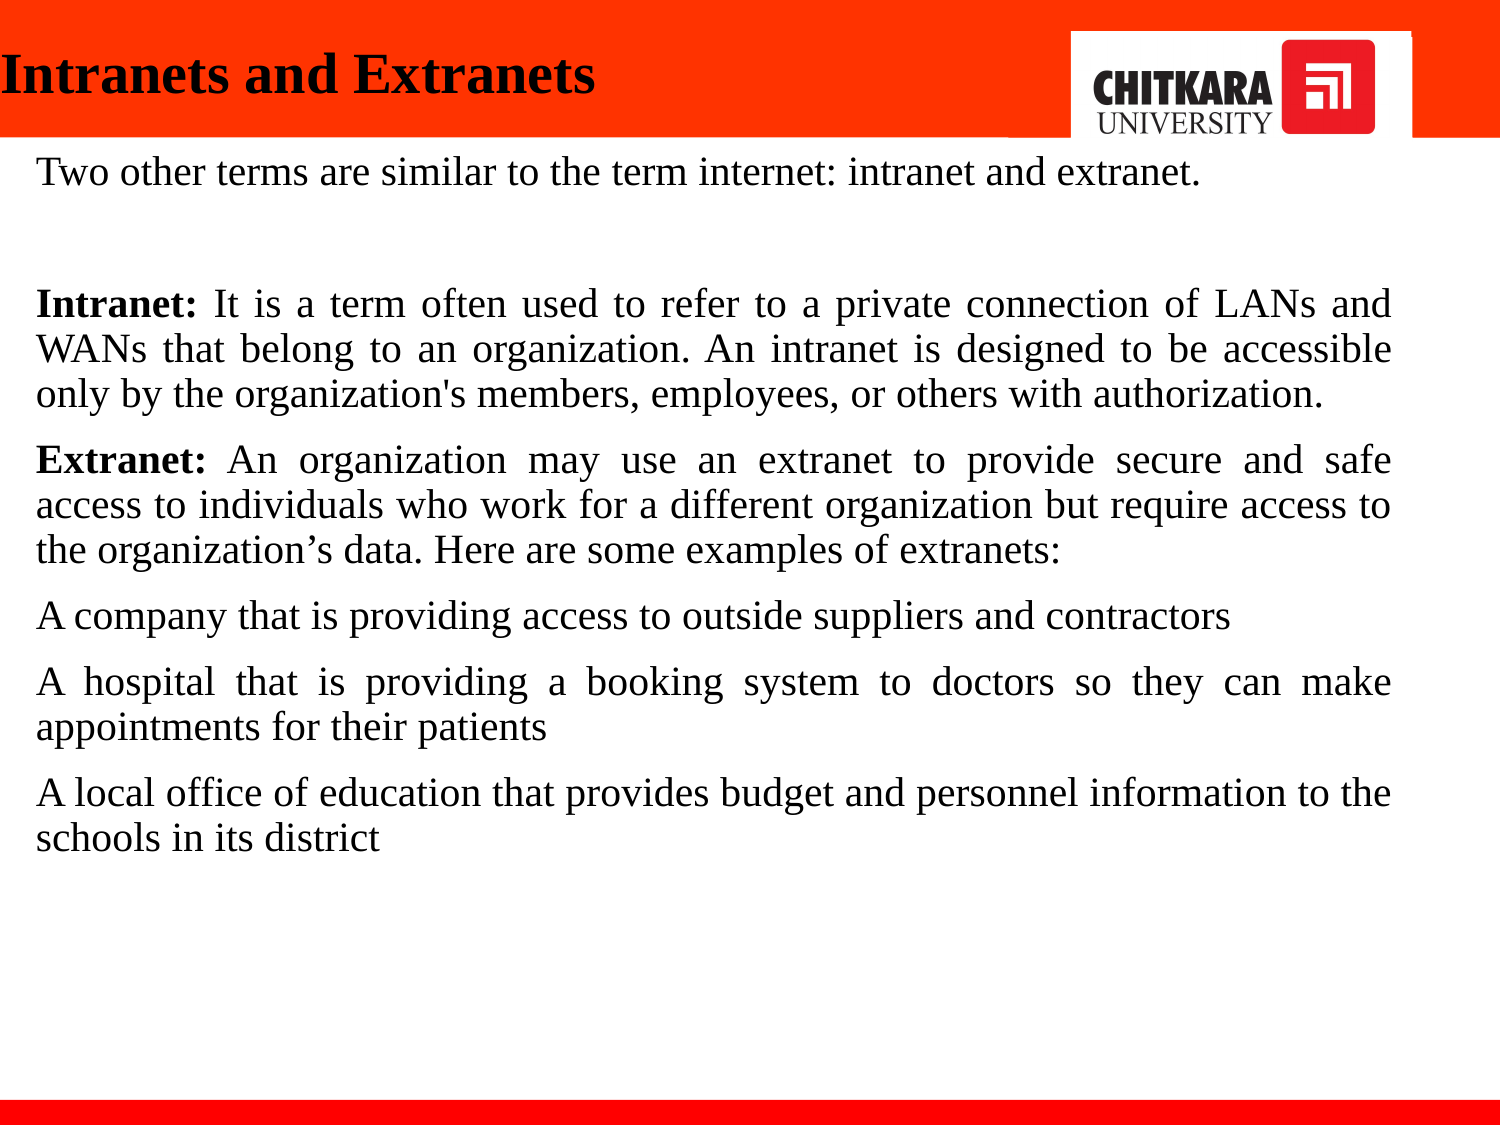

# Intranets and Extranets
Two other terms are similar to the term internet: intranet and extranet.

Intranet: It is a term often used to refer to a private connection of LANs and WANs that belong to an organization. An intranet is designed to be accessible only by the organization's members, employees, or others with authorization.
Extranet: An organization may use an extranet to provide secure and safe access to individuals who work for a different organization but require access to the organization’s data. Here are some examples of extranets:
A company that is providing access to outside suppliers and contractors
A hospital that is providing a booking system to doctors so they can make appointments for their patients
A local office of education that provides budget and personnel information to the schools in its district